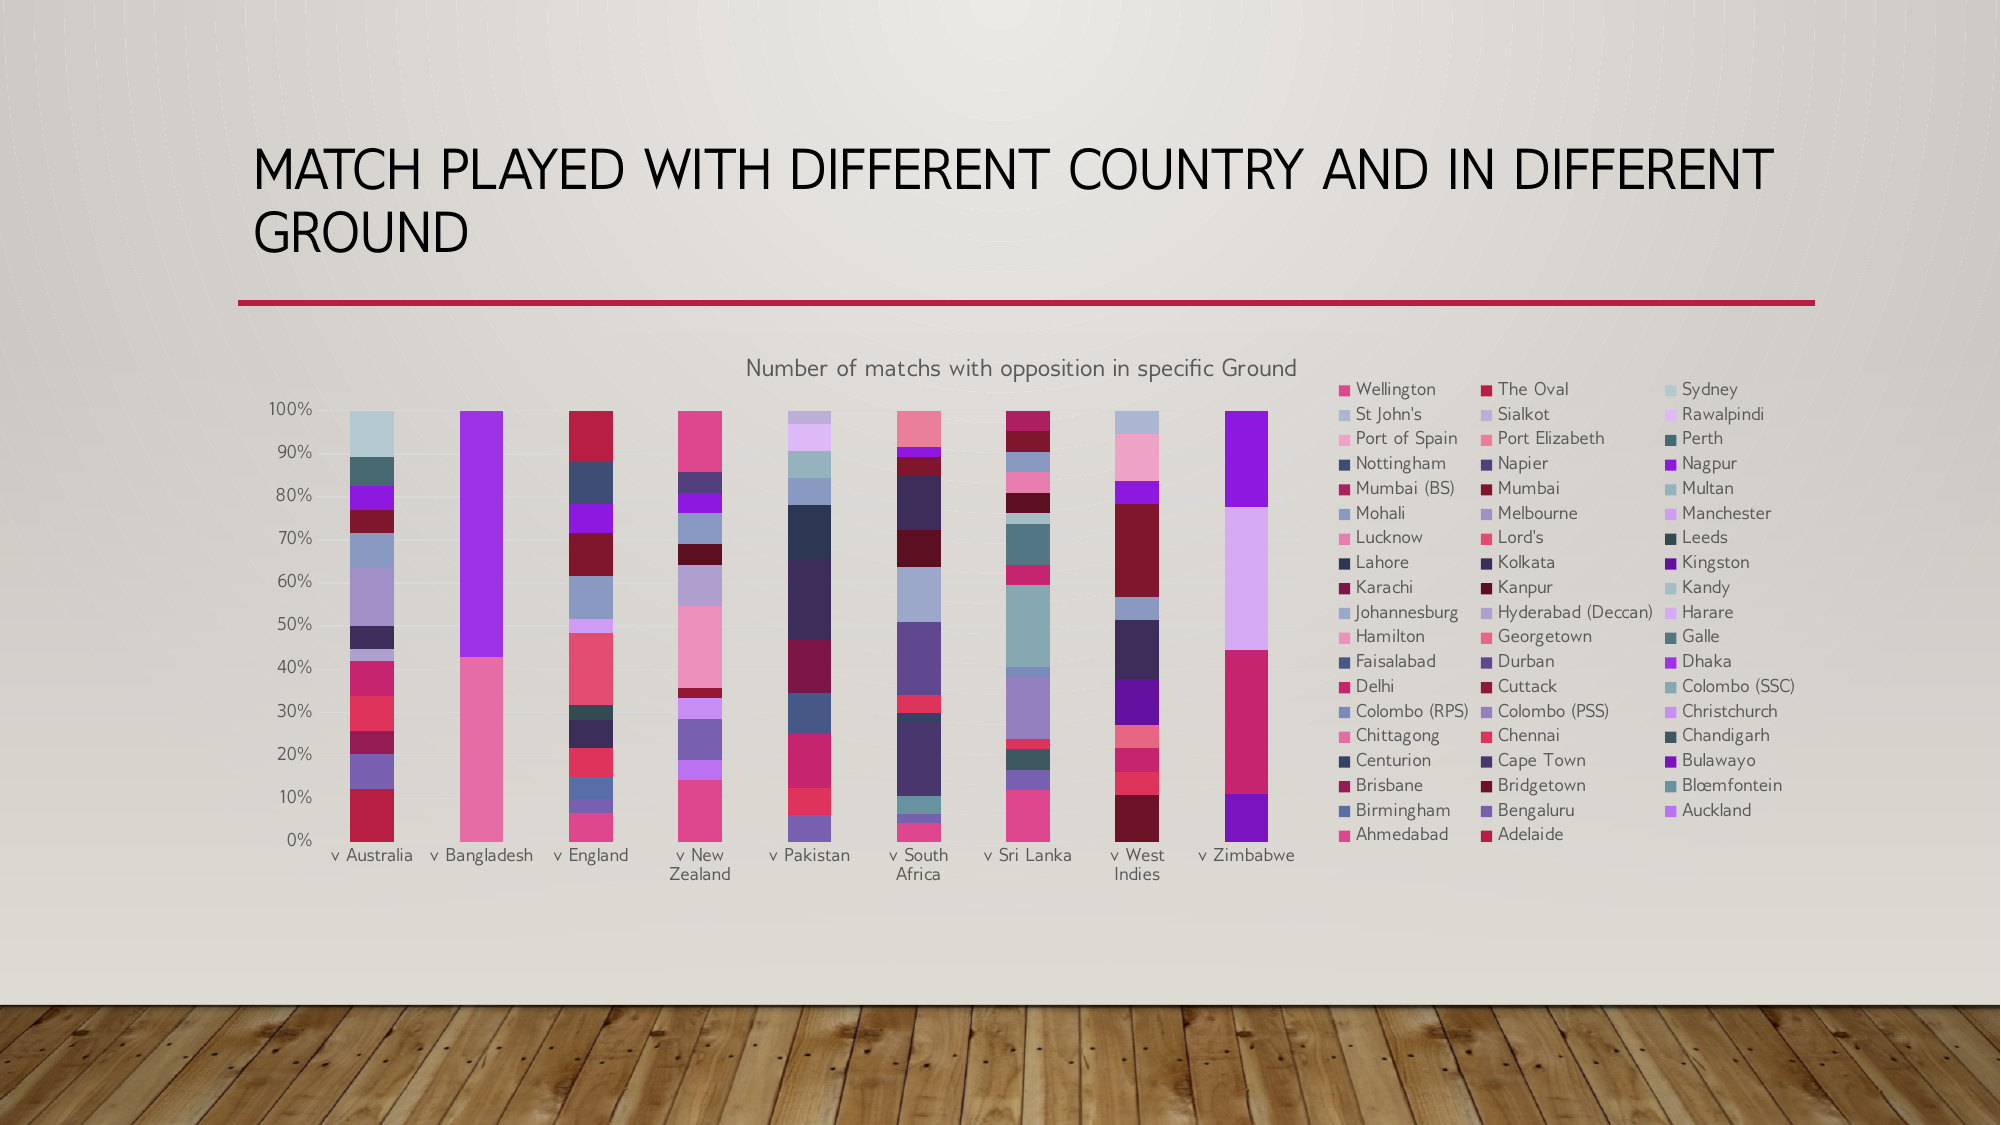

# match played with different country and in different ground

### Chart: Number of matchs with opposition in specific Ground

| Category | Adelaide | Ahmedabad | Auckland | Bengaluru | Birmingham | Bloemfontein | Bridgetown | Brisbane | Bulawayo | Cape Town | Centurion | Chandigarh | Chennai | Chittagong | Christchurch | Colombo (PSS) | Colombo (RPS) | Colombo (SSC) | Cuttack | Delhi | Dhaka | Durban | Faisalabad | Galle | Georgetown | Hamilton | Harare | Hyderabad (Deccan) | Johannesburg | Kandy | Kanpur | Karachi | Kingston | Kolkata | Lahore | Leeds | Lord's | Lucknow | Manchester | Melbourne | Mohali | Multan | Mumbai | Mumbai (BS) | Nagpur | Napier | Nottingham | Perth | Port Elizabeth | Port of Spain | Rawalpindi | Sialkot | St John's | Sydney | The Oval | Wellington |
|---|---|---|---|---|---|---|---|---|---|---|---|---|---|---|---|---|---|---|---|---|---|---|---|---|---|---|---|---|---|---|---|---|---|---|---|---|---|---|---|---|---|---|---|---|---|---|---|---|---|---|---|---|---|---|---|---|
| v Australia | 9.0 | None | None | 6.0 | None | None | None | 4.0 | None | None | None | None | 6.0 | None | None | None | None | None | None | 6.0 | None | None | None | None | None | None | None | 2.0 | None | None | None | None | None | 4.0 | None | None | None | None | None | 10.0 | 6.0 | None | 4.0 | None | 4.0 | None | None | 5.0 | None | None | None | None | None | 8.0 | None | None |
| v Bangladesh | None | None | None | None | None | None | None | None | None | None | None | None | None | 6.0 | None | None | None | None | None | None | 8.0 | None | None | None | None | None | None | None | None | None | None | None | None | None | None | None | None | None | None | None | None | None | None | None | None | None | None | None | None | None | None | None | None | None | None | None |
| v England | None | 4.0 | None | 2.0 | 3.0 | None | None | None | None | None | None | None | 4.0 | None | None | None | None | None | None | None | None | None | None | None | None | None | None | None | None | None | None | None | None | 4.0 | None | 2.0 | 10.0 | None | 2.0 | None | 6.0 | None | 6.0 | None | 4.0 | None | 6.0 | None | None | None | None | None | None | None | 7.0 | None |
| v New Zealand | None | 6.0 | 2.0 | 4.0 | None | None | None | None | None | None | None | None | None | None | 2.0 | None | None | None | 1.0 | None | None | None | None | None | None | 8.0 | None | 4.0 | None | None | 2.0 | None | None | None | None | None | None | None | None | None | 3.0 | None | None | None | 2.0 | 2.0 | None | None | None | None | None | None | None | None | None | 6.0 |
| v Pakistan | None | None | None | 2.0 | None | None | None | None | None | None | None | None | 2.0 | None | None | None | None | None | None | 4.0 | None | None | 3.0 | None | None | None | None | None | None | None | None | 4.0 | None | 6.0 | 4.0 | None | None | None | None | None | 2.0 | 2.0 | None | None | None | None | None | None | None | None | 2.0 | 1.0 | None | None | None | None |
| v South Africa | None | 2.0 | None | 1.0 | None | 2.0 | None | None | None | 8.0 | 1.0 | None | 2.0 | None | None | None | None | None | None | None | None | 8.0 | None | None | None | None | None | None | 6.0 | None | 4.0 | None | None | 6.0 | None | None | None | None | None | None | None | None | 2.0 | None | 1.0 | None | None | None | 4.0 | None | None | None | None | None | None | None |
| v Sri Lanka | None | 5.0 | None | 2.0 | None | None | None | None | None | None | None | 2.0 | 1.0 | None | None | 6.0 | 1.0 | 8.0 | None | 2.0 | None | None | None | 4.0 | None | None | None | None | None | 1.0 | 2.0 | None | None | None | None | None | None | 2.0 | None | None | 2.0 | None | 2.0 | 2.0 | None | None | None | None | None | None | None | None | None | None | None | None |
| v West Indies | None | None | None | None | None | None | 4.0 | None | None | None | None | None | 2.0 | None | None | None | None | None | None | 2.0 | None | None | None | None | 2.0 | None | None | None | None | None | None | None | 4.0 | 5.0 | None | None | None | None | None | None | 2.0 | None | 8.0 | None | 2.0 | None | None | None | None | 4.0 | None | None | 2.0 | None | None | None |
| v Zimbabwe | None | None | None | None | None | None | None | None | 2.0 | None | None | None | None | None | None | None | None | None | None | 6.0 | None | None | None | None | None | None | 6.0 | None | None | None | None | None | None | None | None | None | None | None | None | None | None | None | None | None | 4.0 | None | None | None | None | None | None | None | None | None | None | None |